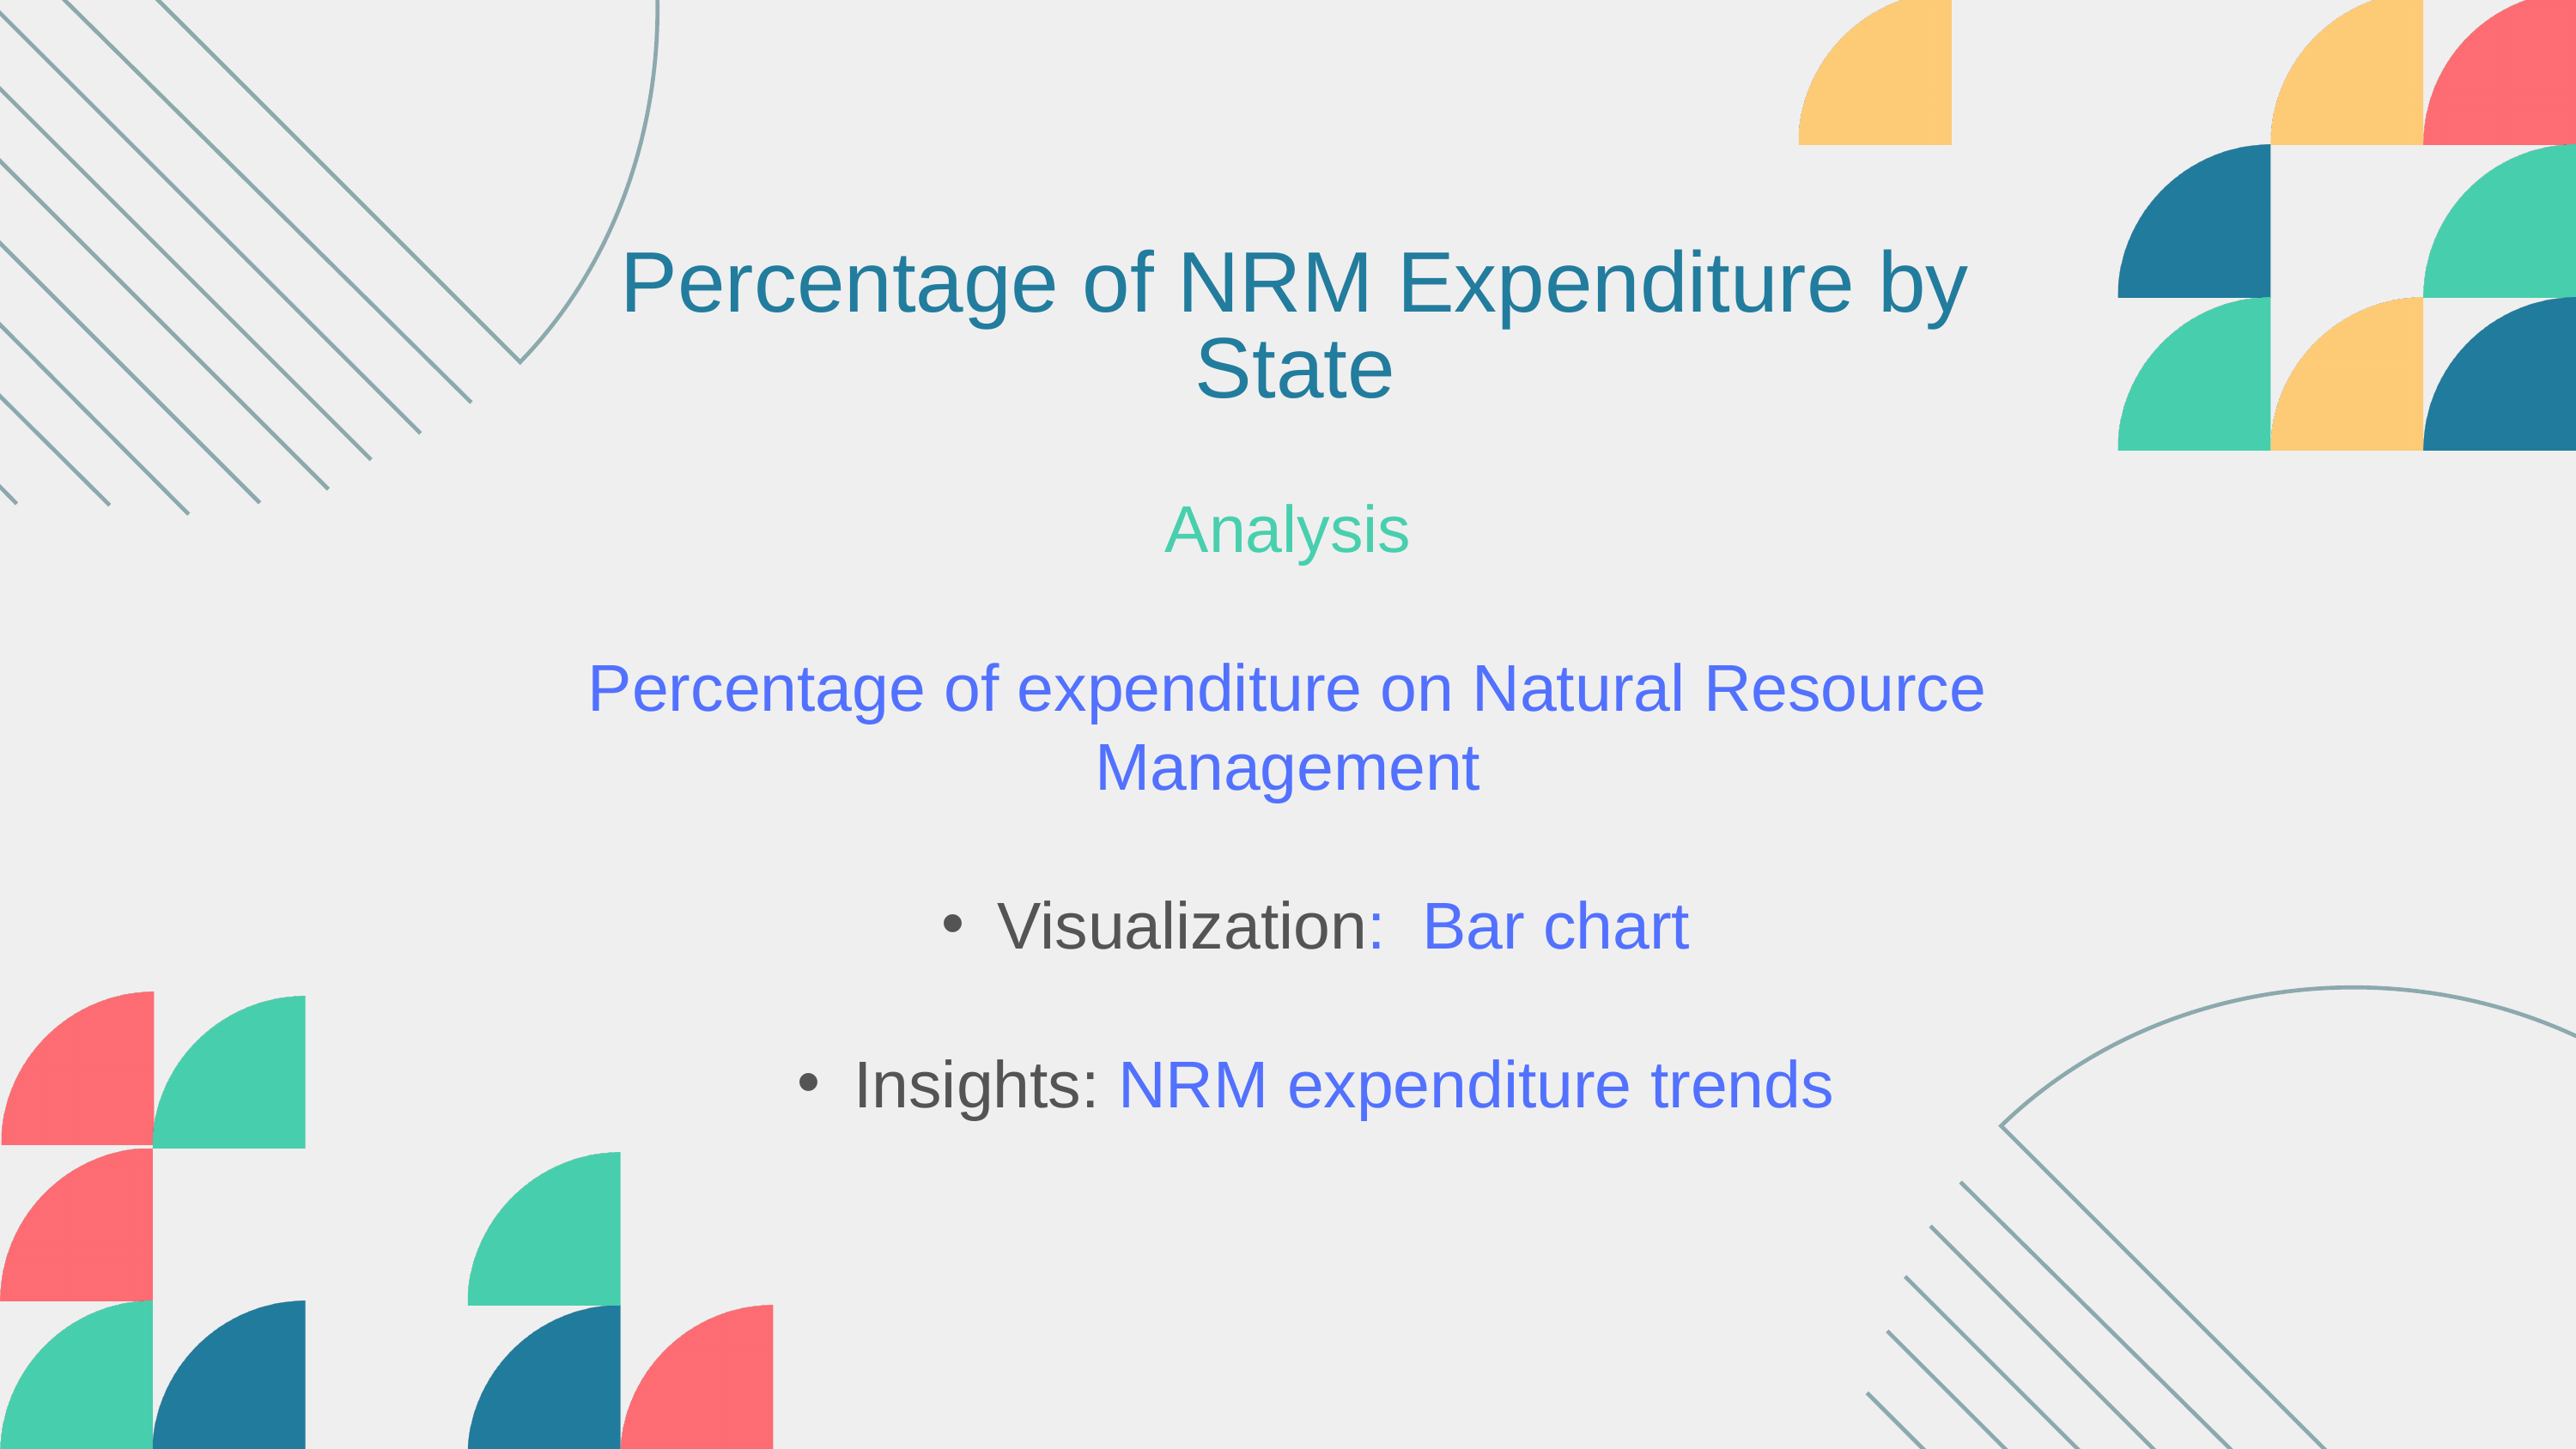

Percentage of NRM Expenditure by State

Analysis

Percentage of expenditure on Natural Resource Management

Visualization:  Bar chart

Insights: NRM expenditure trends